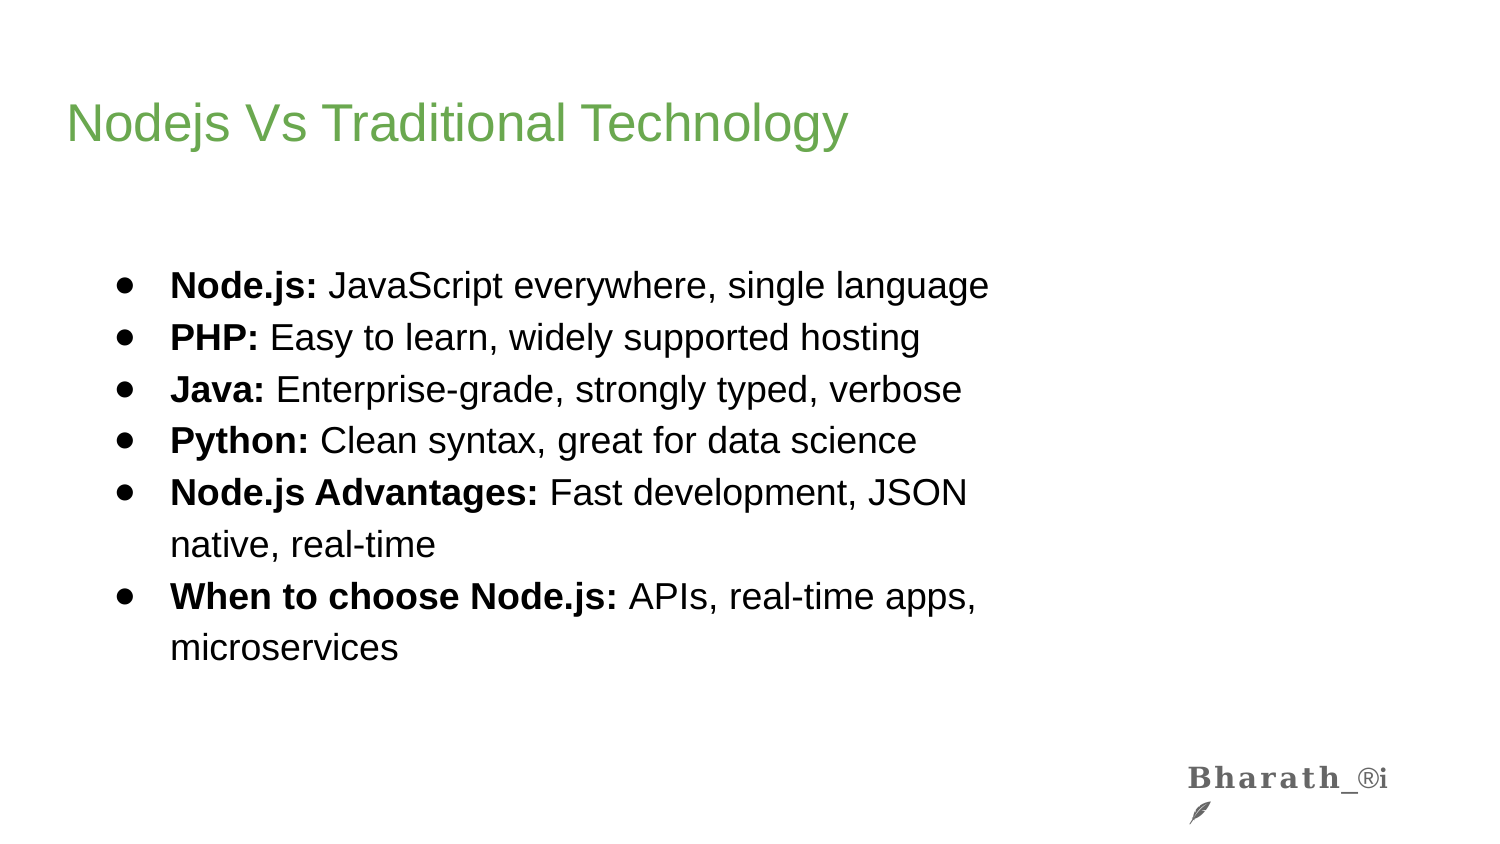

# Nodejs Vs Traditional Technology
Node.js: JavaScript everywhere, single language
PHP: Easy to learn, widely supported hosting
Java: Enterprise-grade, strongly typed, verbose
Python: Clean syntax, great for data science
Node.js Advantages: Fast development, JSON native, real-time
When to choose Node.js: APIs, real-time apps, microservices
𝐁𝐡𝐚𝐫𝐚𝐭𝐡_®️𝐢 🪶